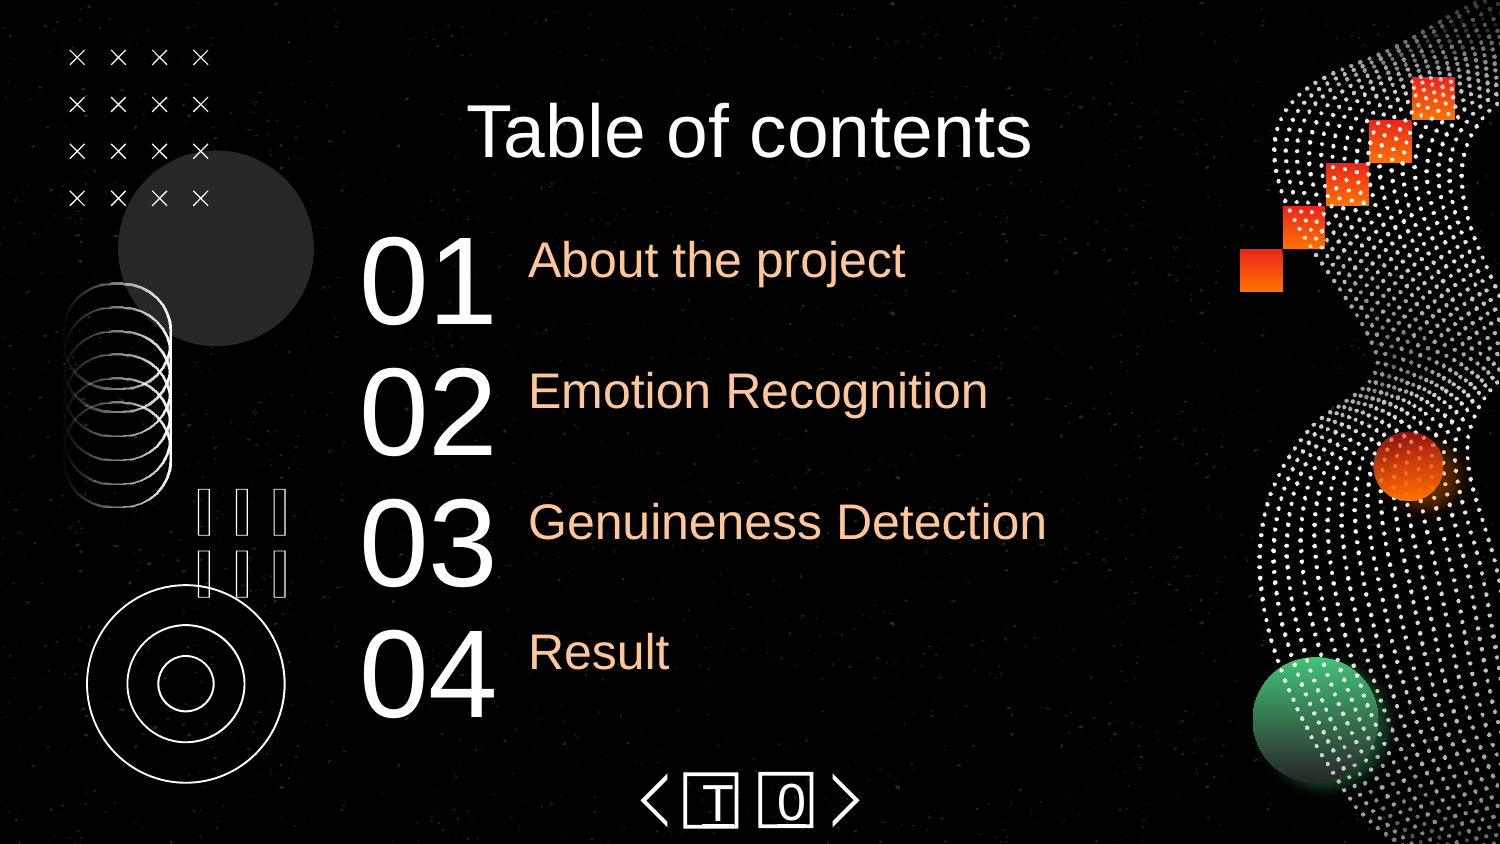

# Table of contents

01
About the project
02

Emotion Recognition

03
Genuineness Detection

04

Result

0
T